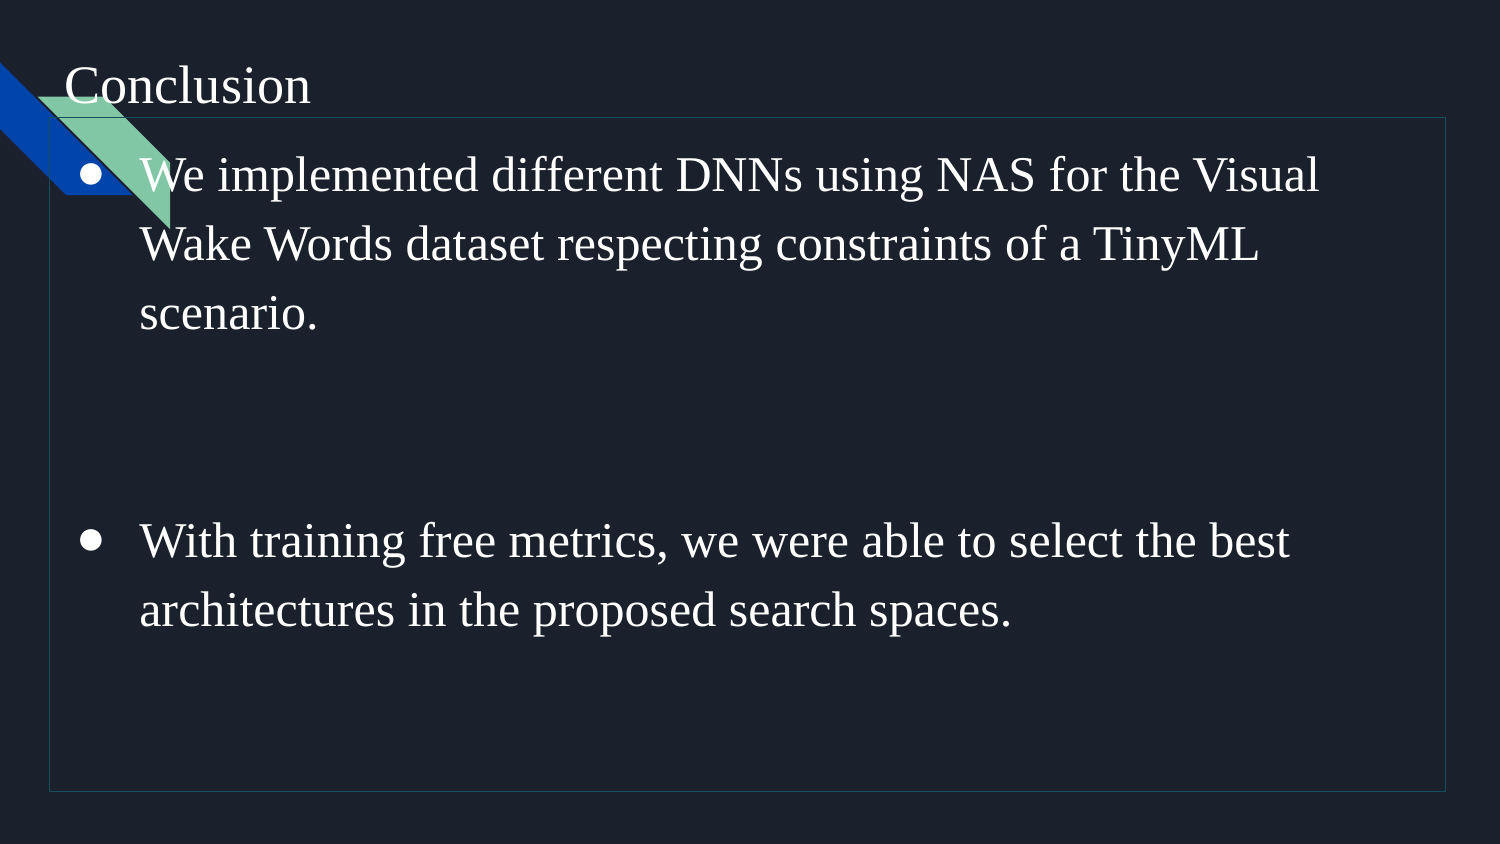

# Conclusion
We implemented different DNNs using NAS for the Visual Wake Words dataset respecting constraints of a TinyML scenario.

With training free metrics, we were able to select the best architectures in the proposed search spaces.